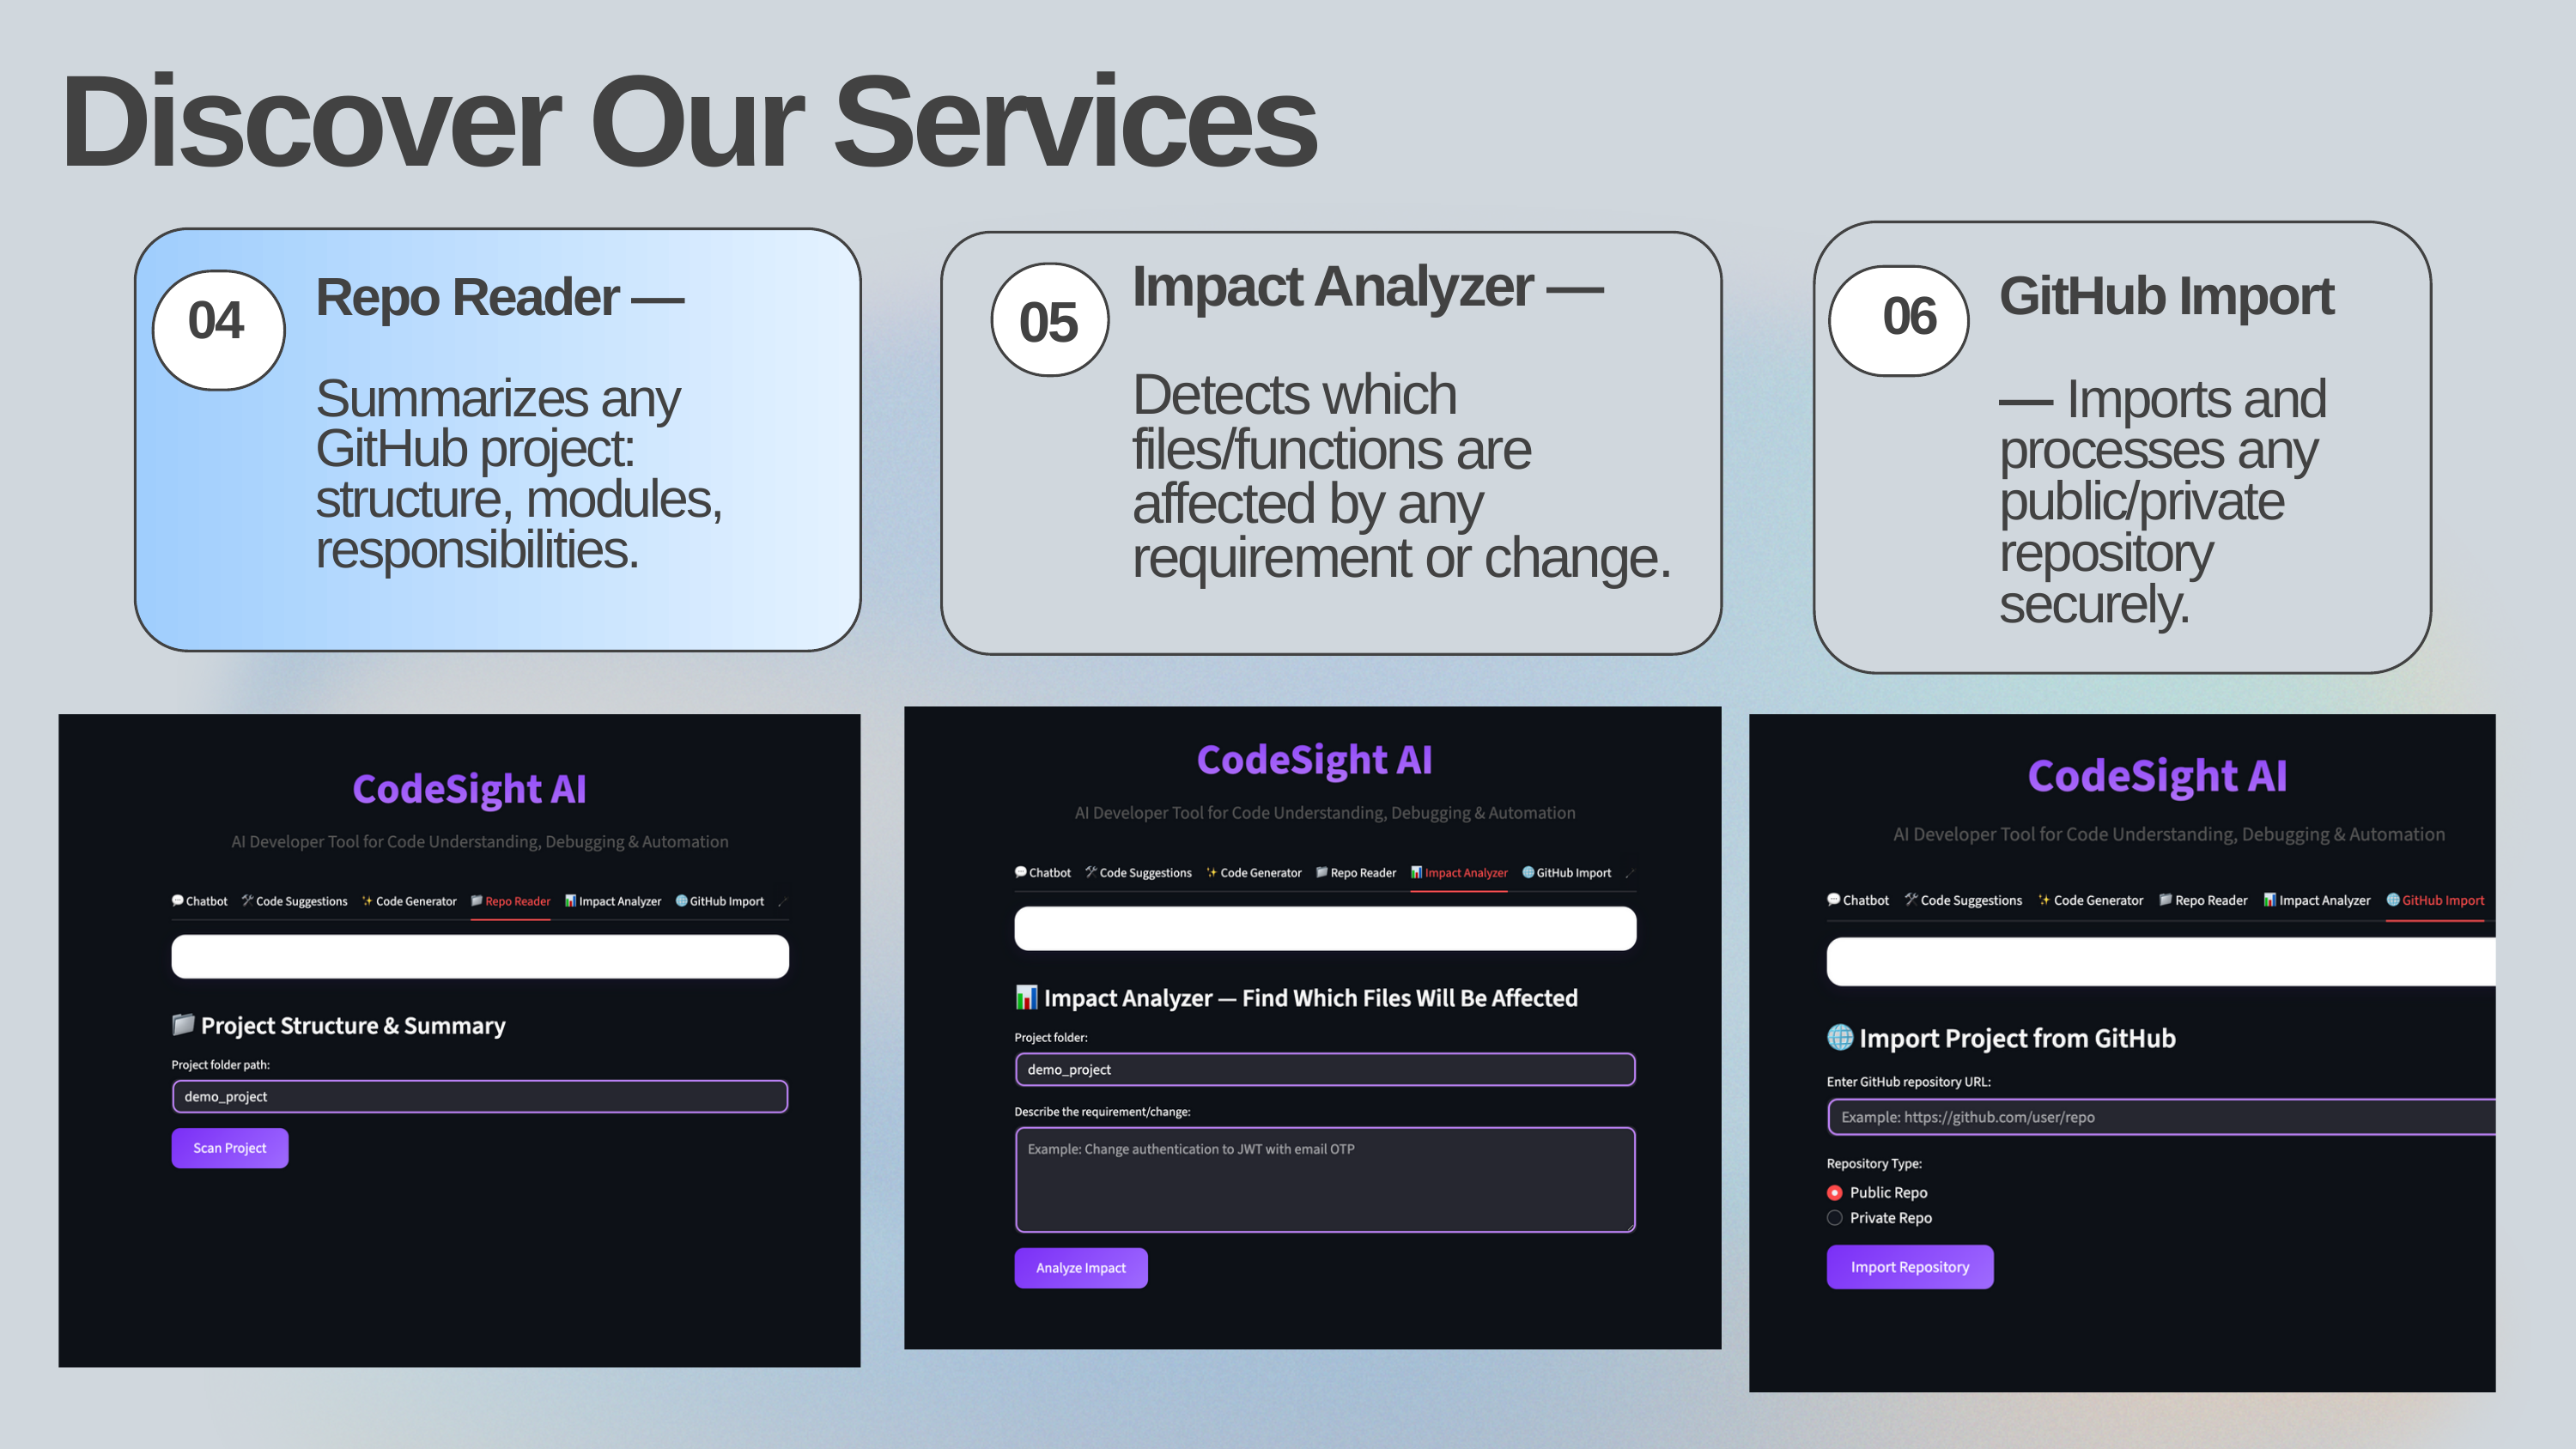

Discover Our Services

Impact Analyzer —

Detects which files/functions are affected by any requirement or change.

GitHub Import

— Imports and processes any public/private repository securely.
Repo Reader —

Summarizes any GitHub project: structure, modules, responsibilities.
06
04
05